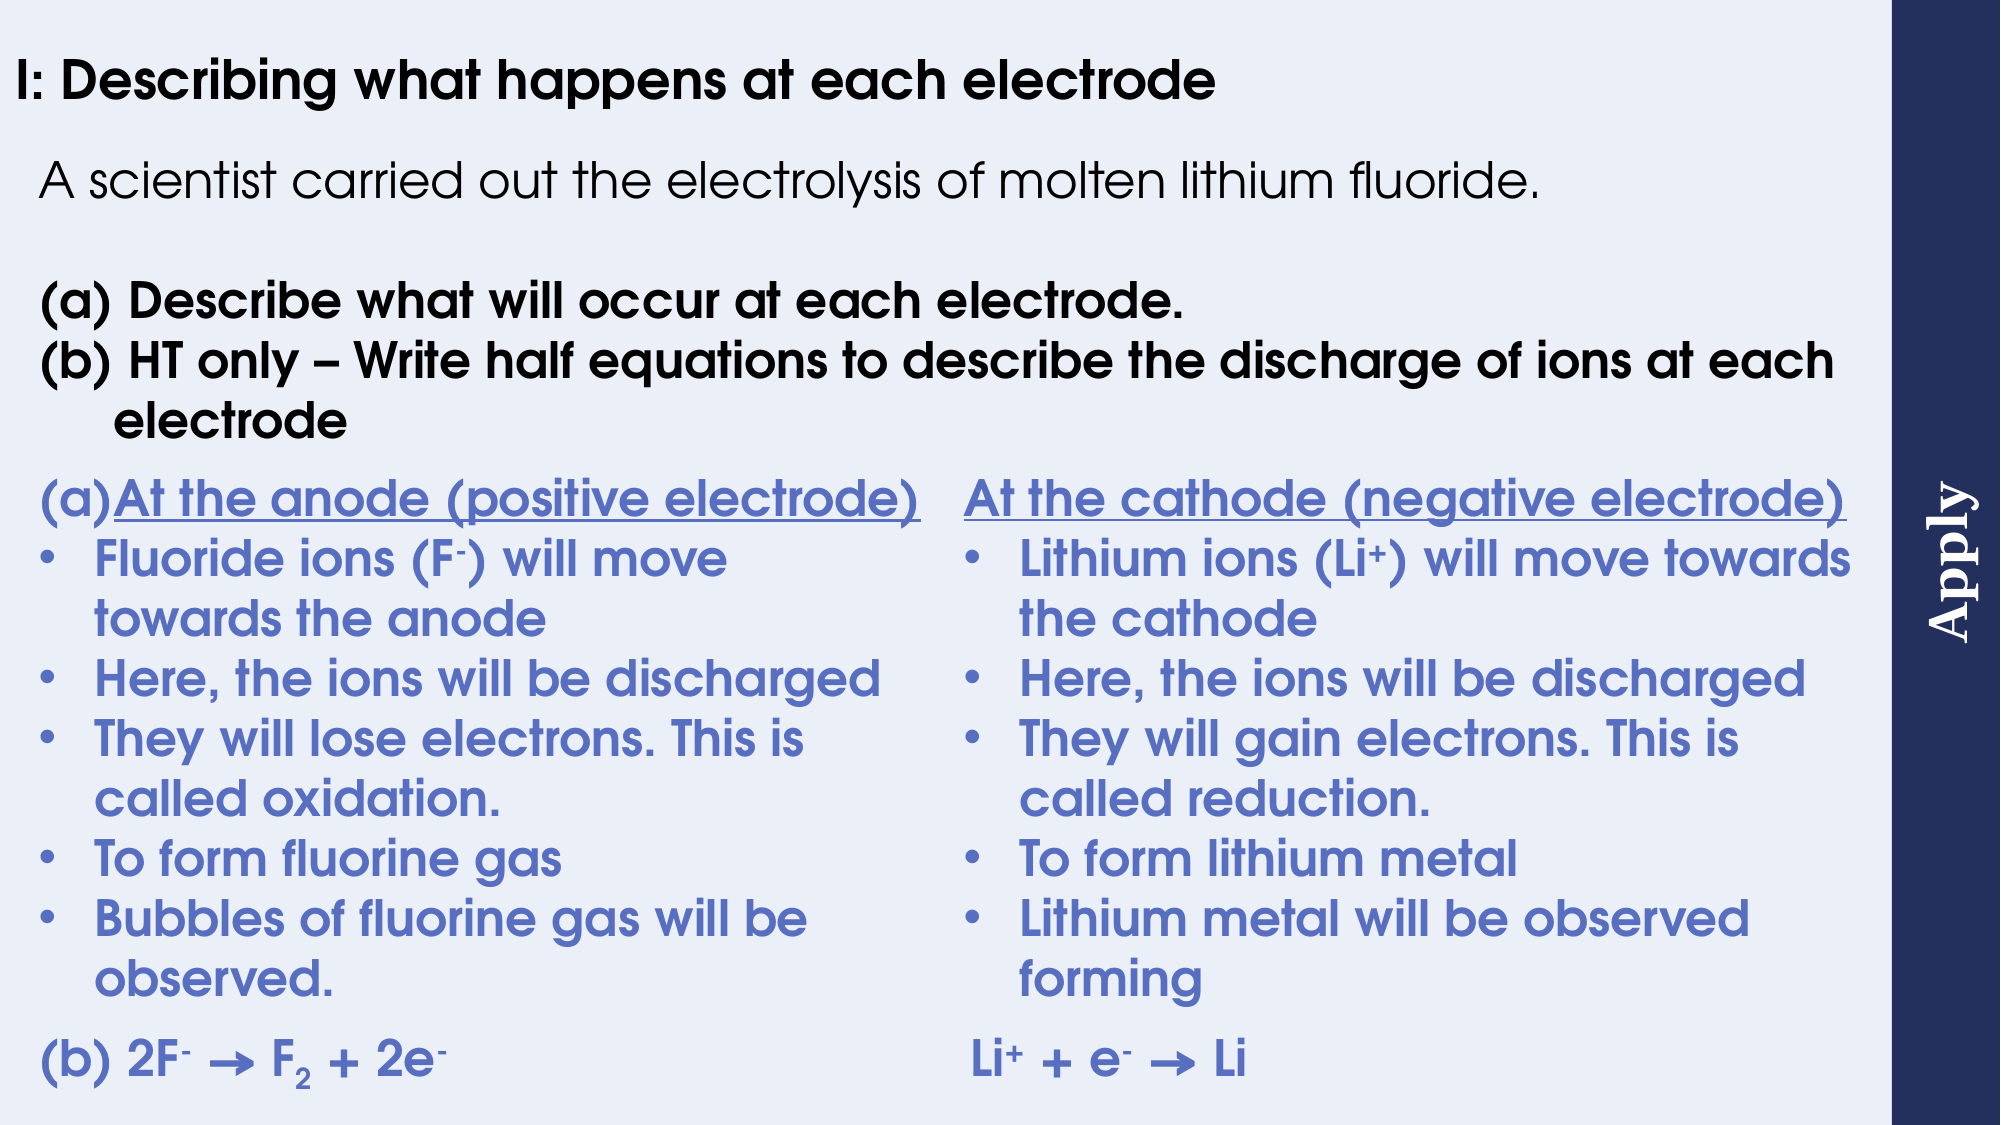

I: Describing what happens at each electrode
A scientist carried out the electrolysis of molten lithium fluoride.

 Describe what will occur at each electrode.
 HT only – Write half equations to describe the discharge of ions at each electrode
At the cathode (negative electrode)
Lithium ions (Li+) will move towards the cathode
Here, the ions will be discharged
They will gain electrons. This is called reduction.
To form lithium metal
Lithium metal will be observed forming
At the anode (positive electrode)
Fluoride ions (F-) will move towards the anode
Here, the ions will be discharged
They will lose electrons. This is called oxidation.
To form fluorine gas
Bubbles of fluorine gas will be observed.
(b) 2F- → F2 + 2e-				    Li+ + e- → Li